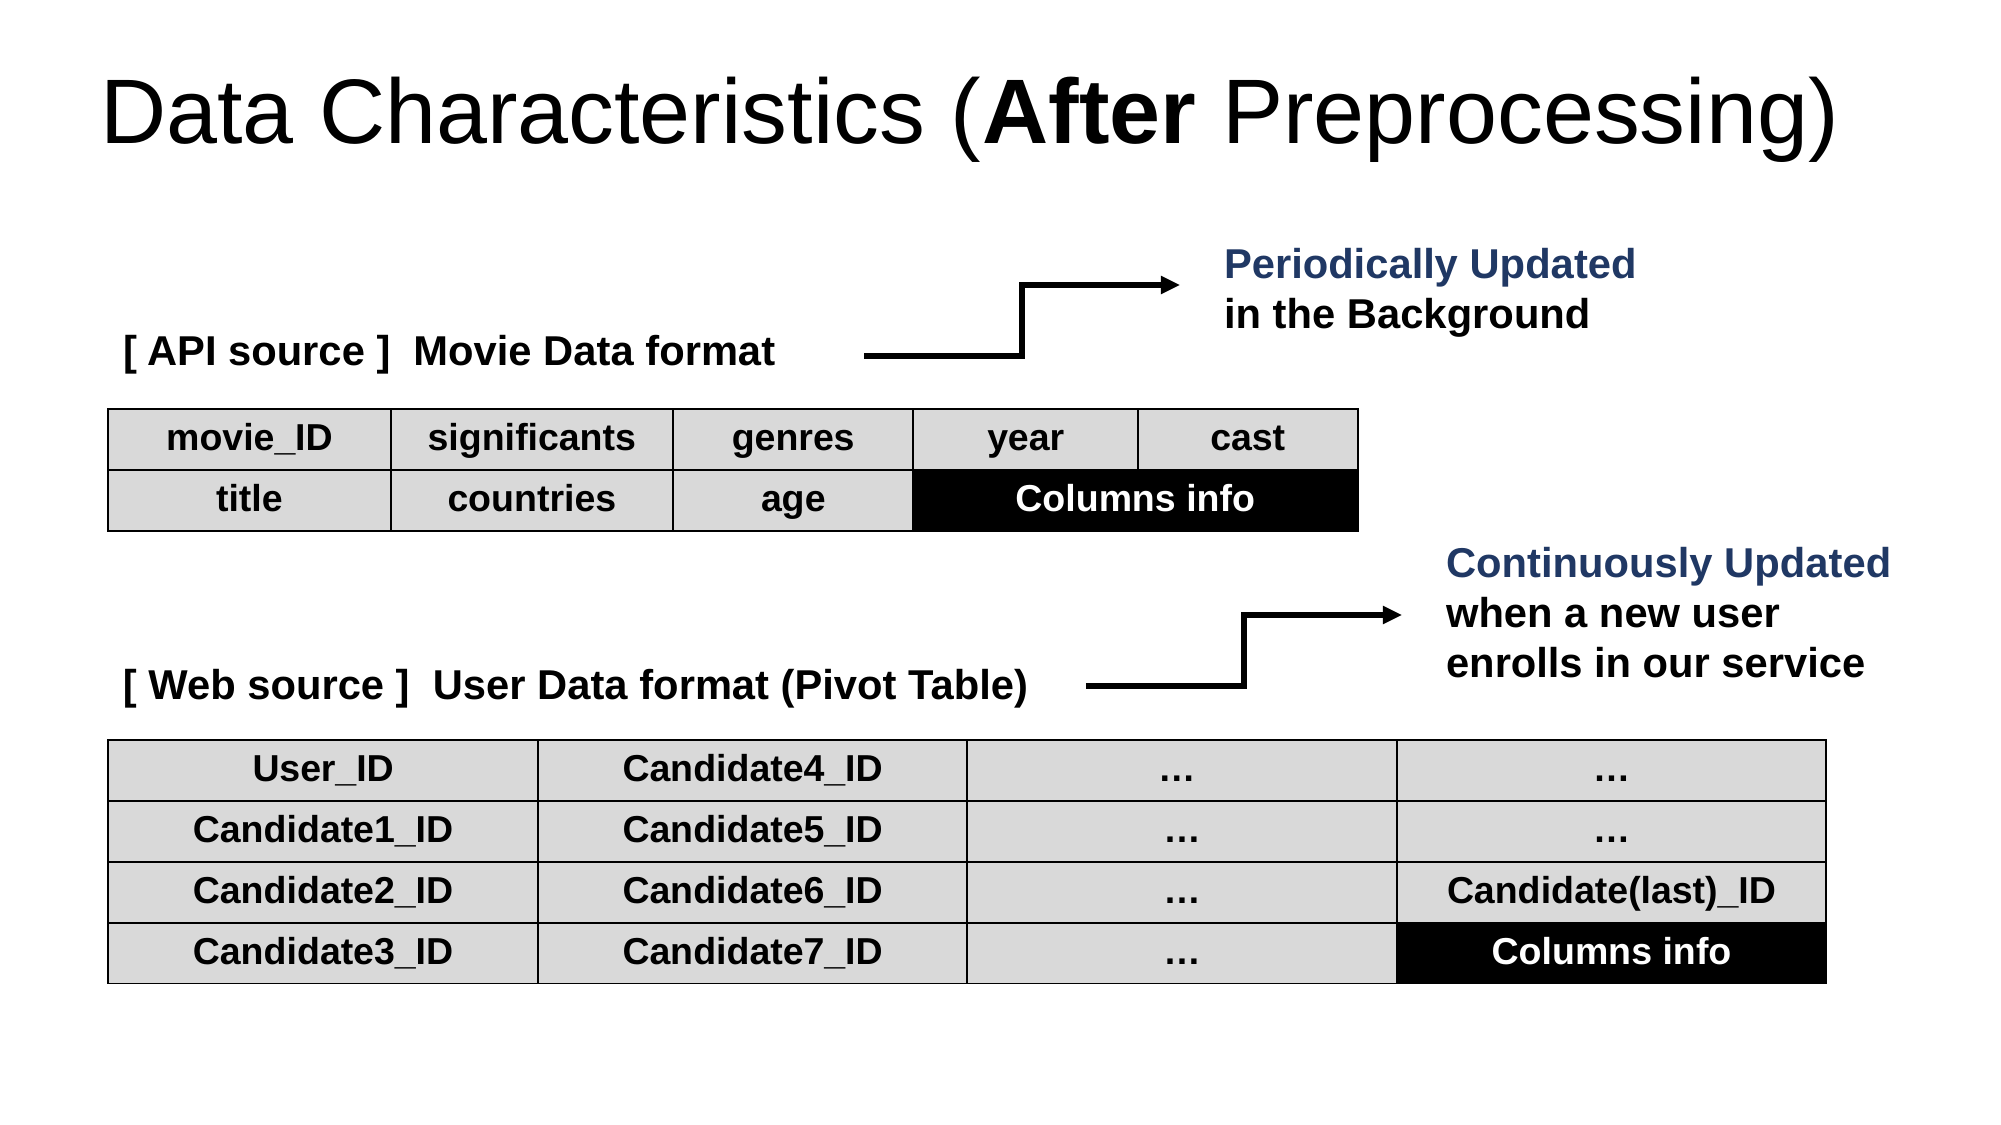

# Data Characteristics (After Preprocessing)
Periodically Updated
in the Background
[ API source ]  Movie Data format
| movie\_ID | significants | genres | year | cast |
| --- | --- | --- | --- | --- |
| title | countries | age | Columns info | Columns info |
Continuously Updated
when a new user
enrolls in our service
[ Web source ]  User Data format (Pivot Table)
| User\_ID | Candidate4\_ID | … | … |
| --- | --- | --- | --- |
| Candidate1\_ID | Candidate5\_ID | … | … |
| Candidate2\_ID | Candidate6\_ID | … | Candidate(last)\_ID |
| Candidate3\_ID | Candidate7\_ID | … | Columns info |